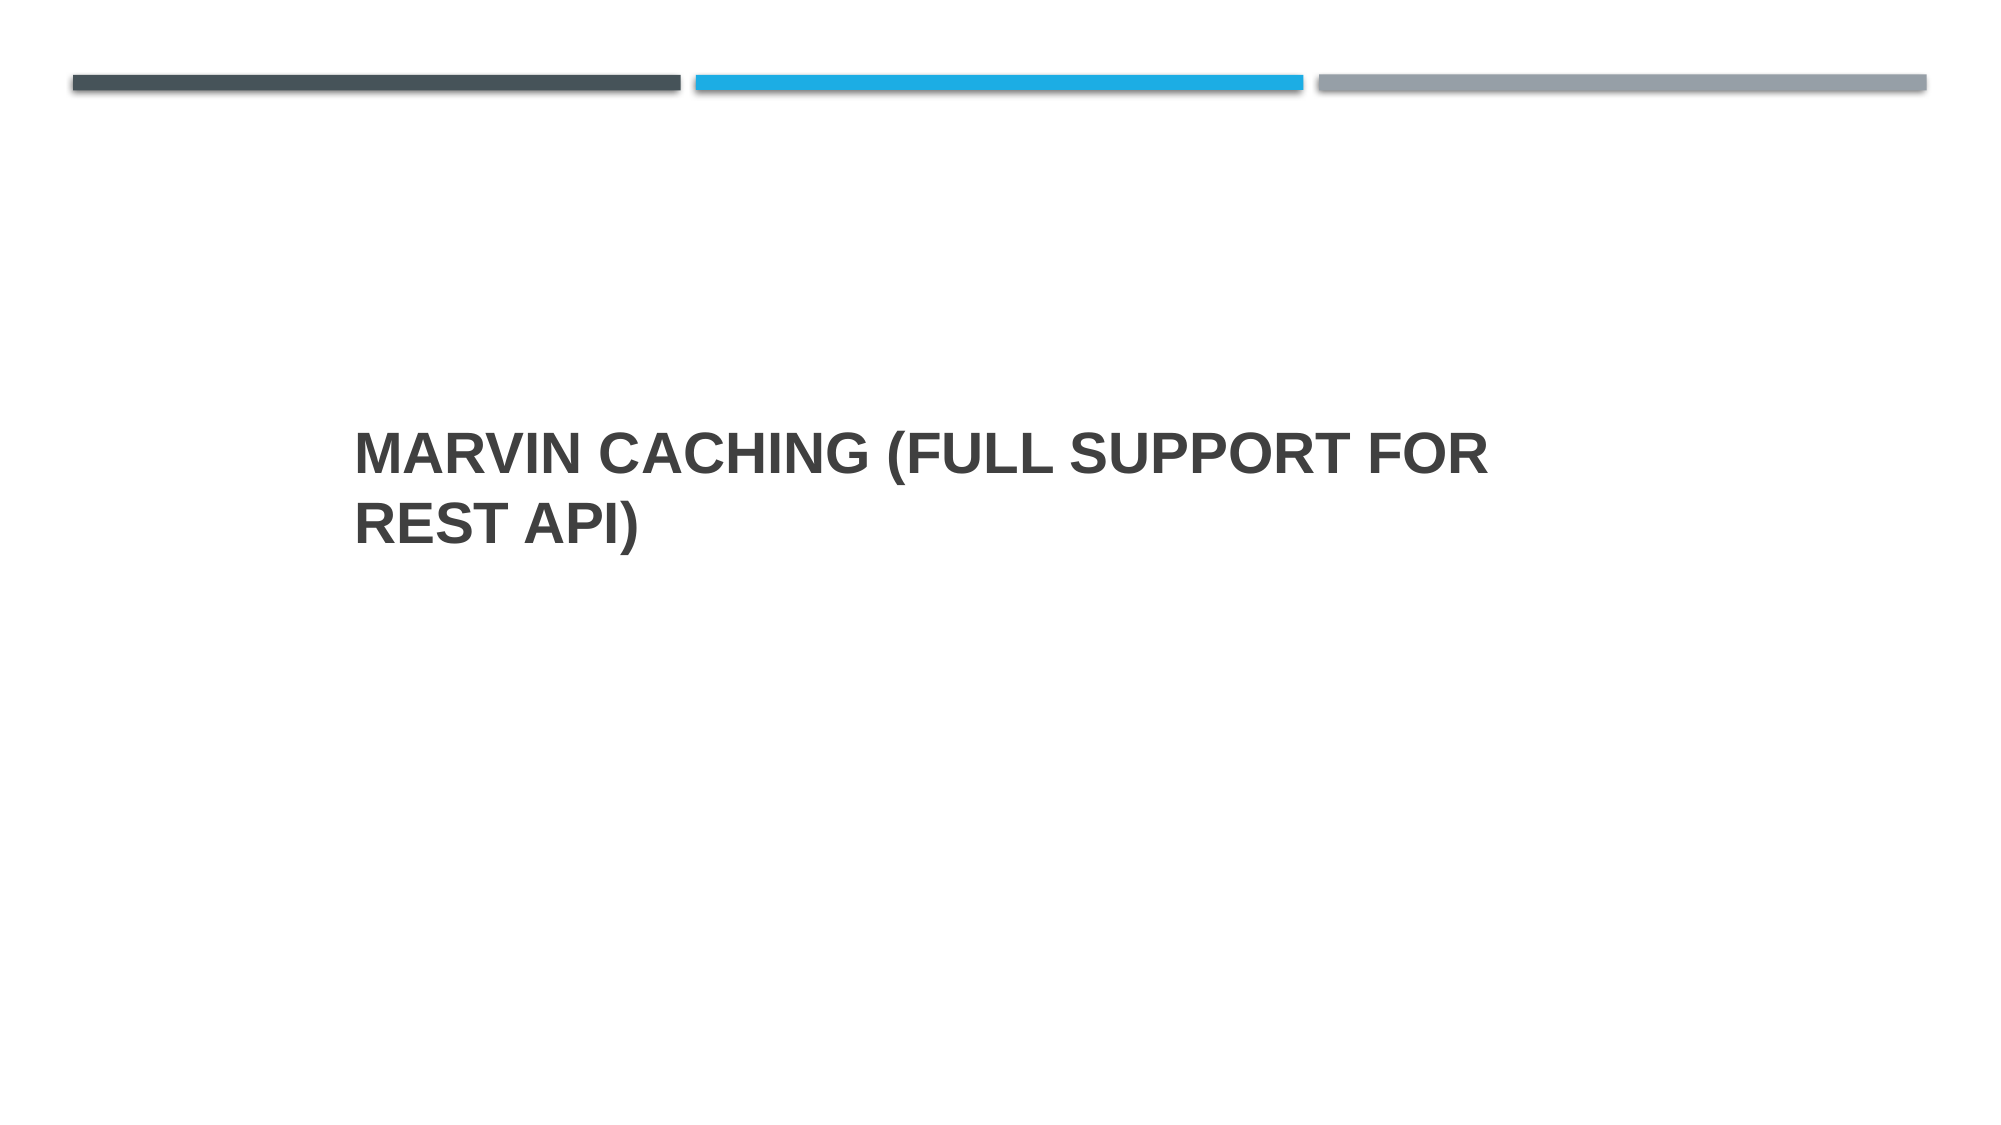

# Marvin caching (Full support for rest api)